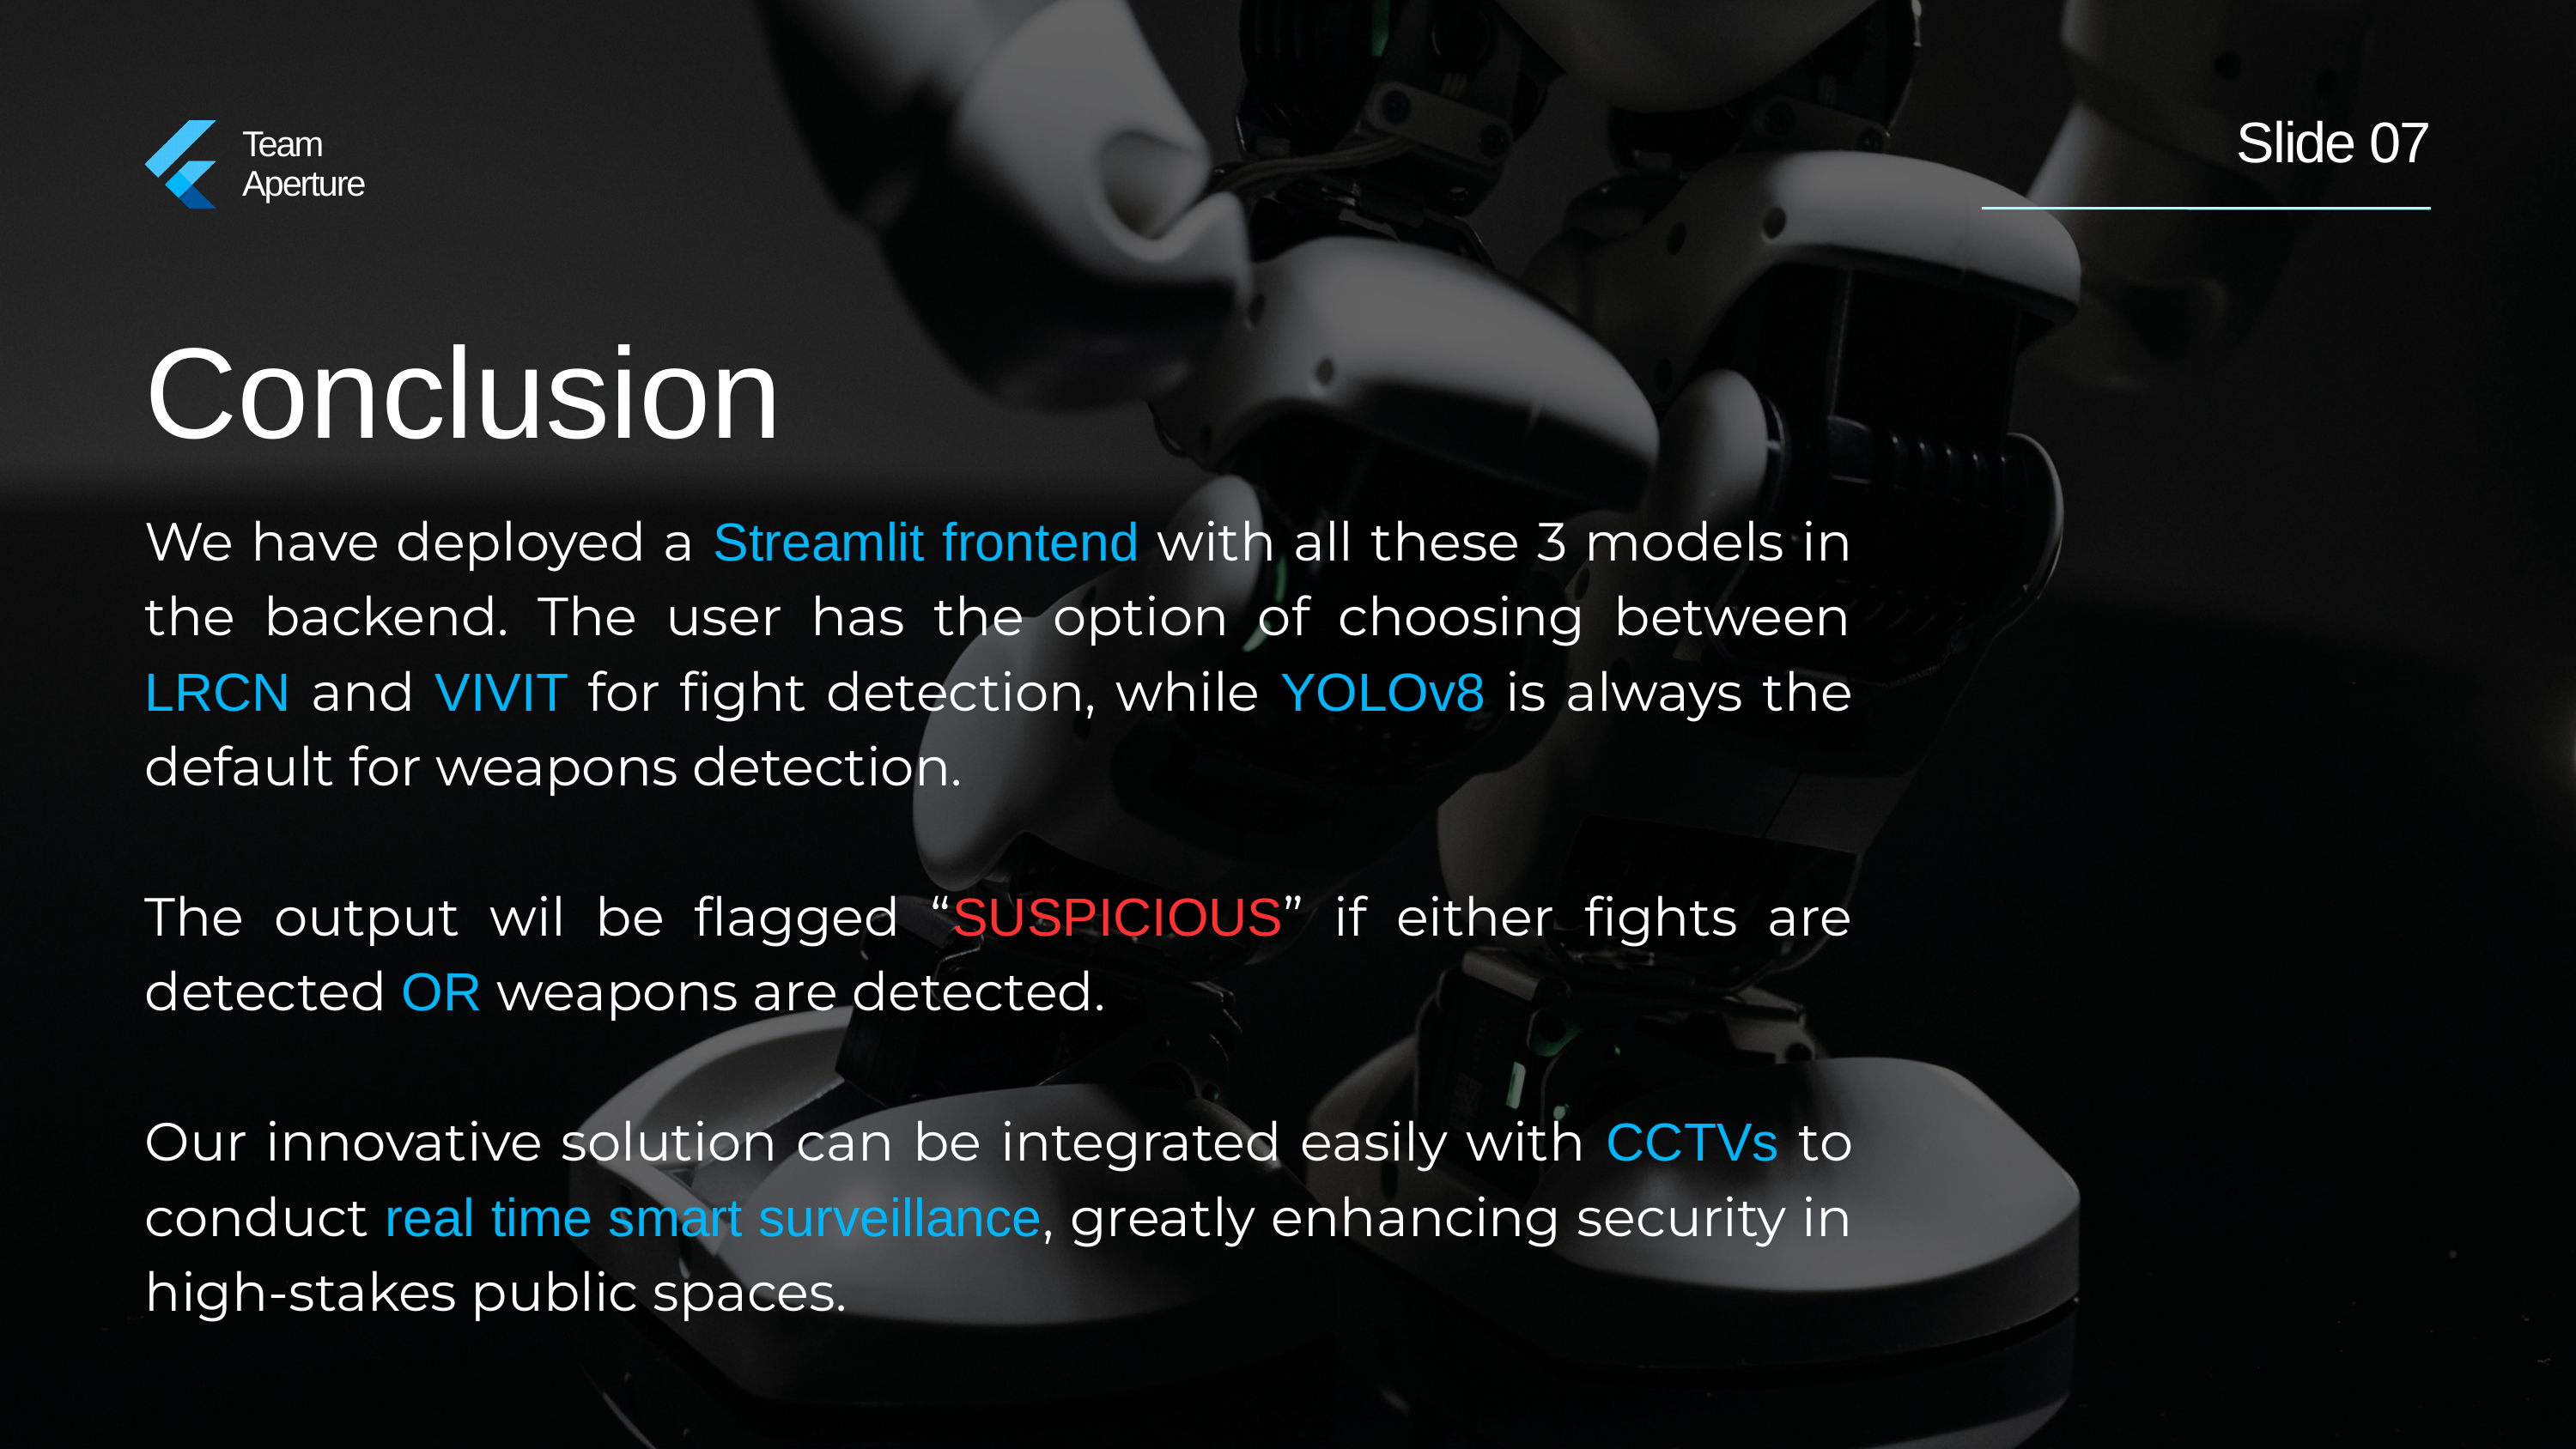

Slide 07

Team Aperture

Conclusion
We have deployed a Streamlit frontend with all these 3 models in the backend. The user has the option of choosing between LRCN and VIVIT for fight detection, while YOLOv8 is always the default for weapons detection.

The output wil be flagged “SUSPICIOUS” if either fights are detected OR weapons are detected.

Our innovative solution can be integrated easily with CCTVs to conduct real time smart surveillance, greatly enhancing security in high-stakes public spaces.